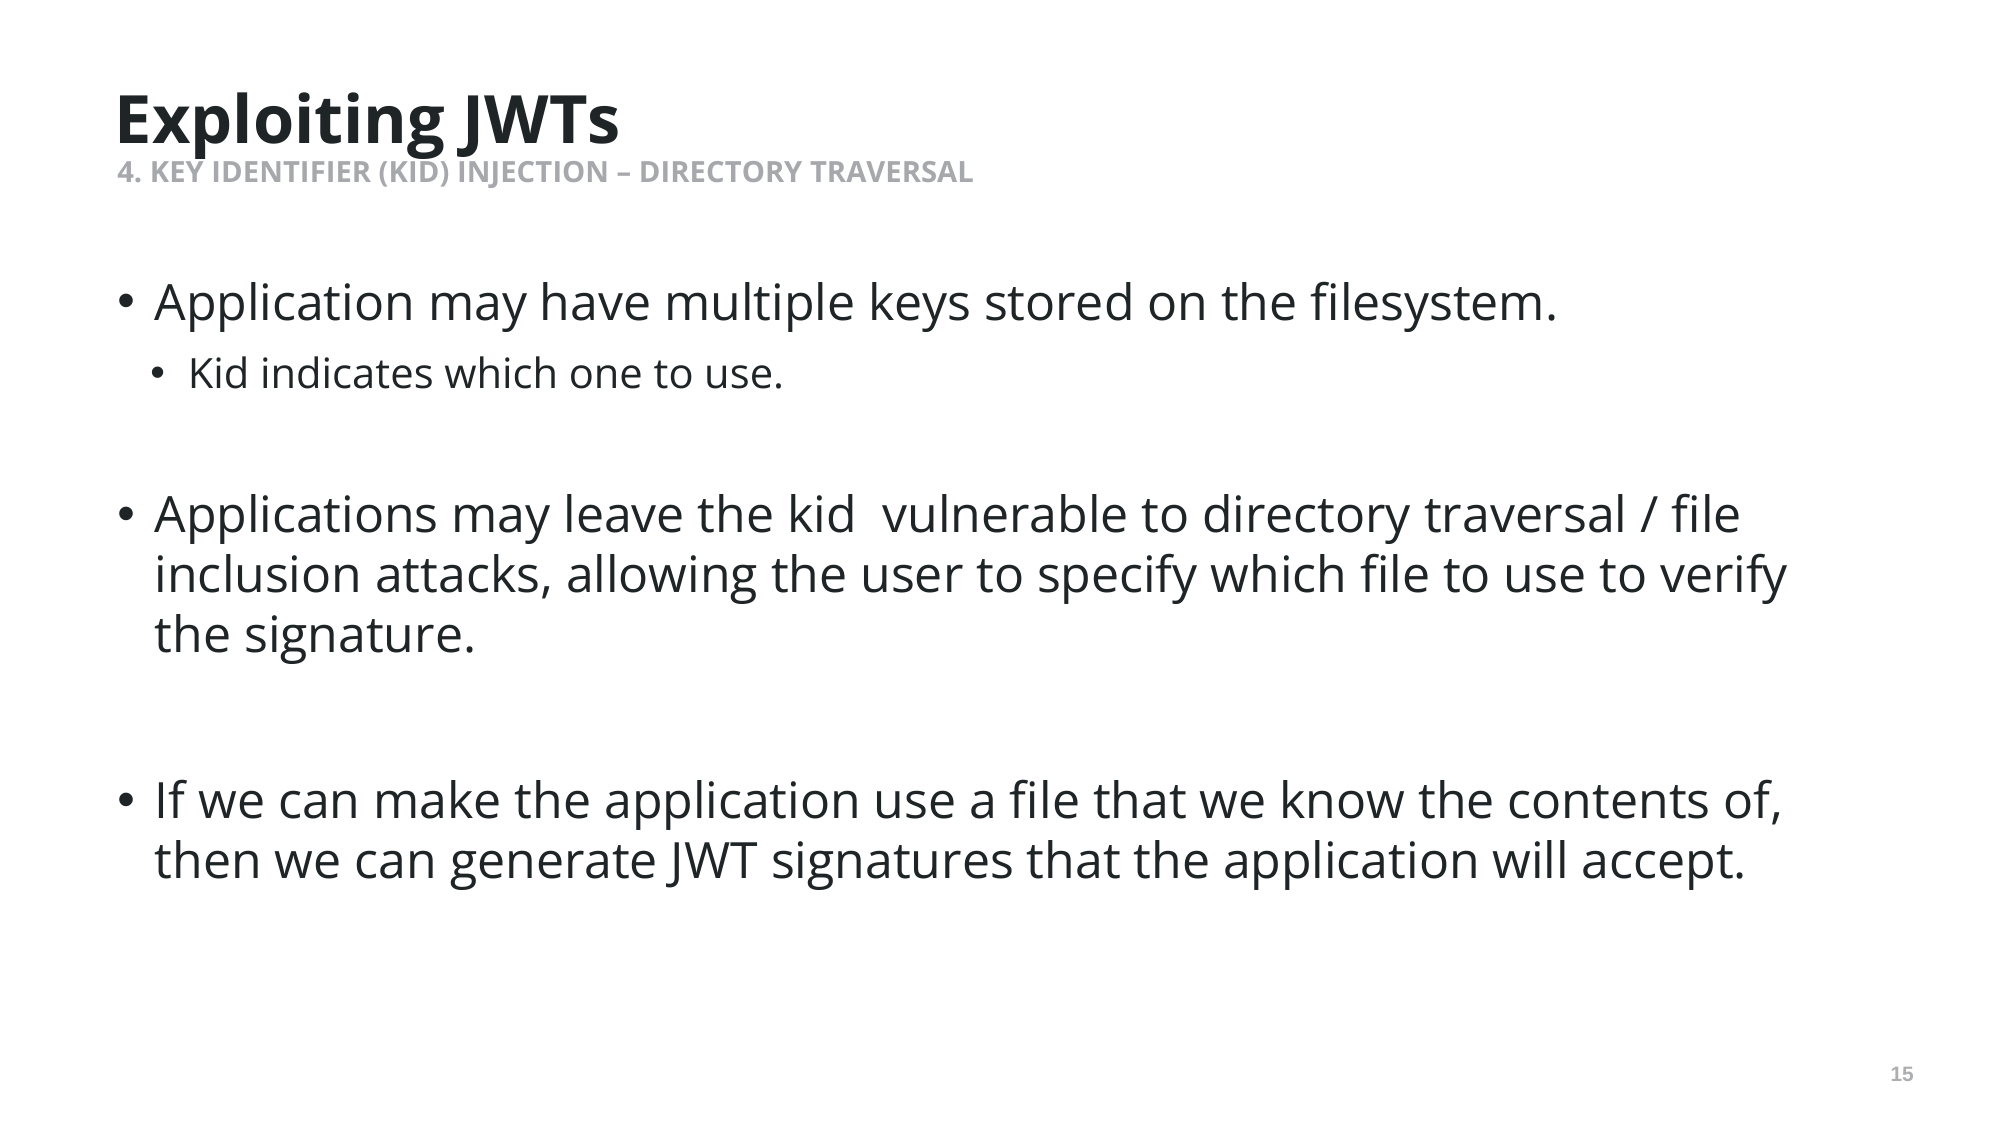

Exploiting JWTs
# 4. Key Identifier (kid) Injection – Directory Traversal
Application may have multiple keys stored on the filesystem.
Kid indicates which one to use.

Applications may leave the kid  vulnerable to directory traversal / file inclusion attacks, allowing the user to specify which file to use to verify the signature.

If we can make the application use a file that we know the contents of, then we can generate JWT signatures that the application will accept.